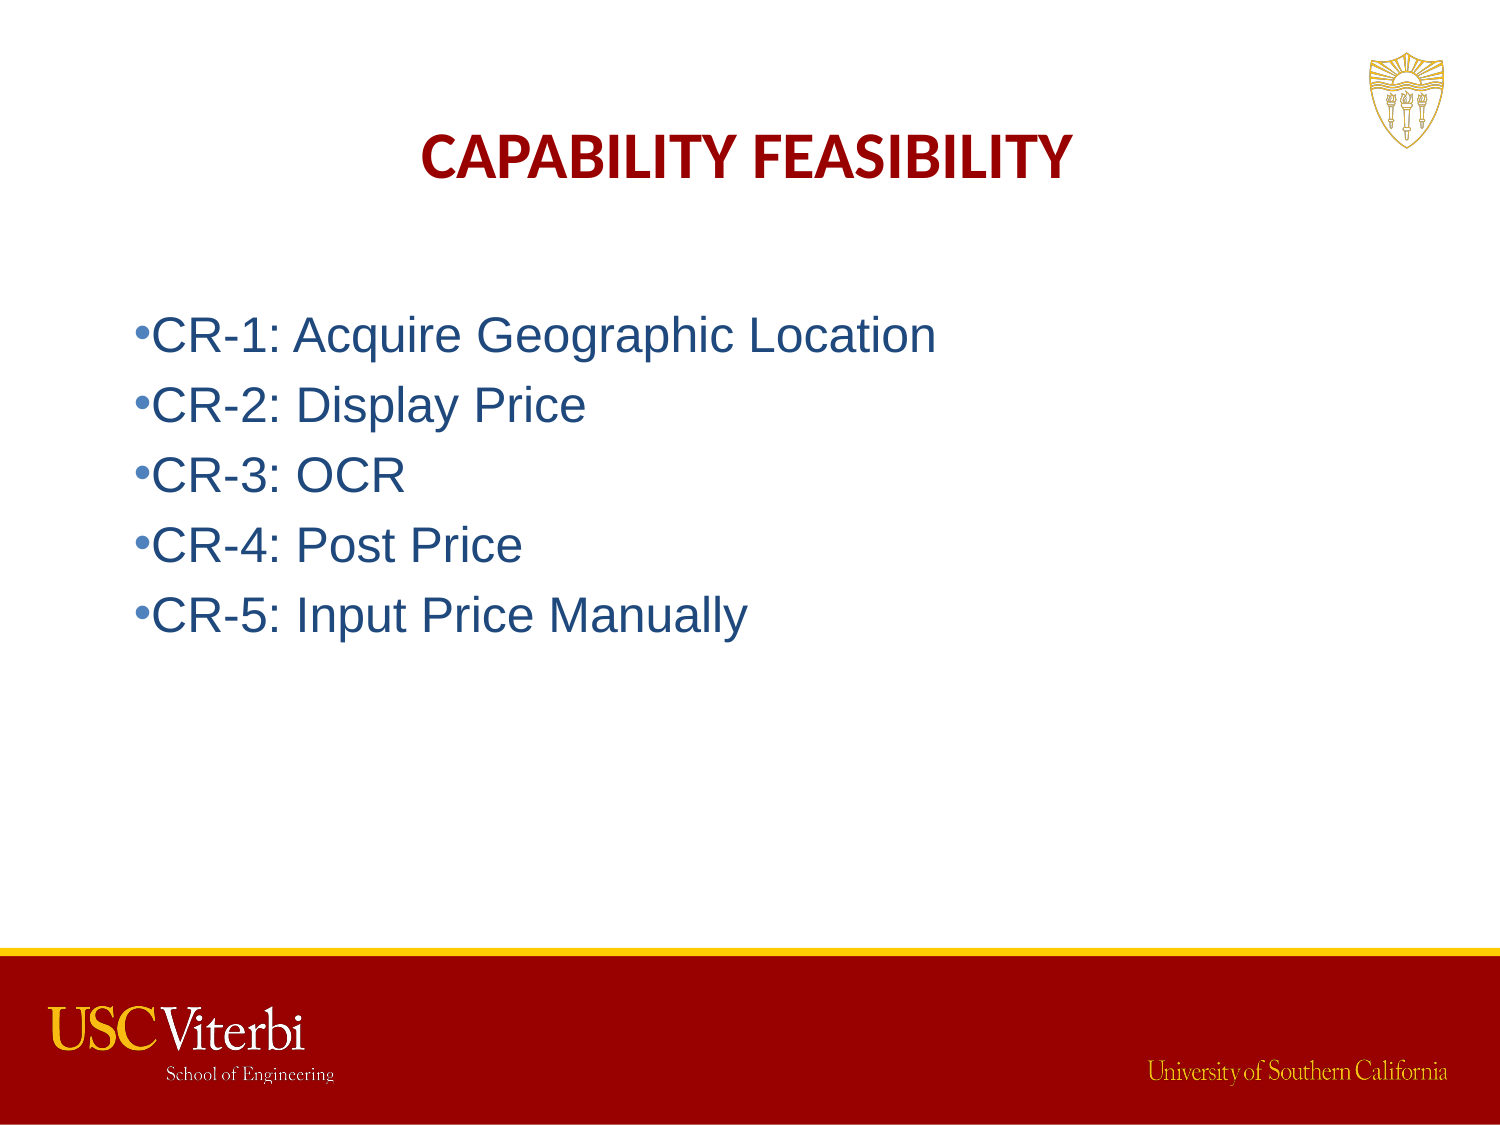

# Capability Feasibility
CR-1: Acquire Geographic Location
CR-2: Display Price
CR-3: OCR
CR-4: Post Price
CR-5: Input Price Manually